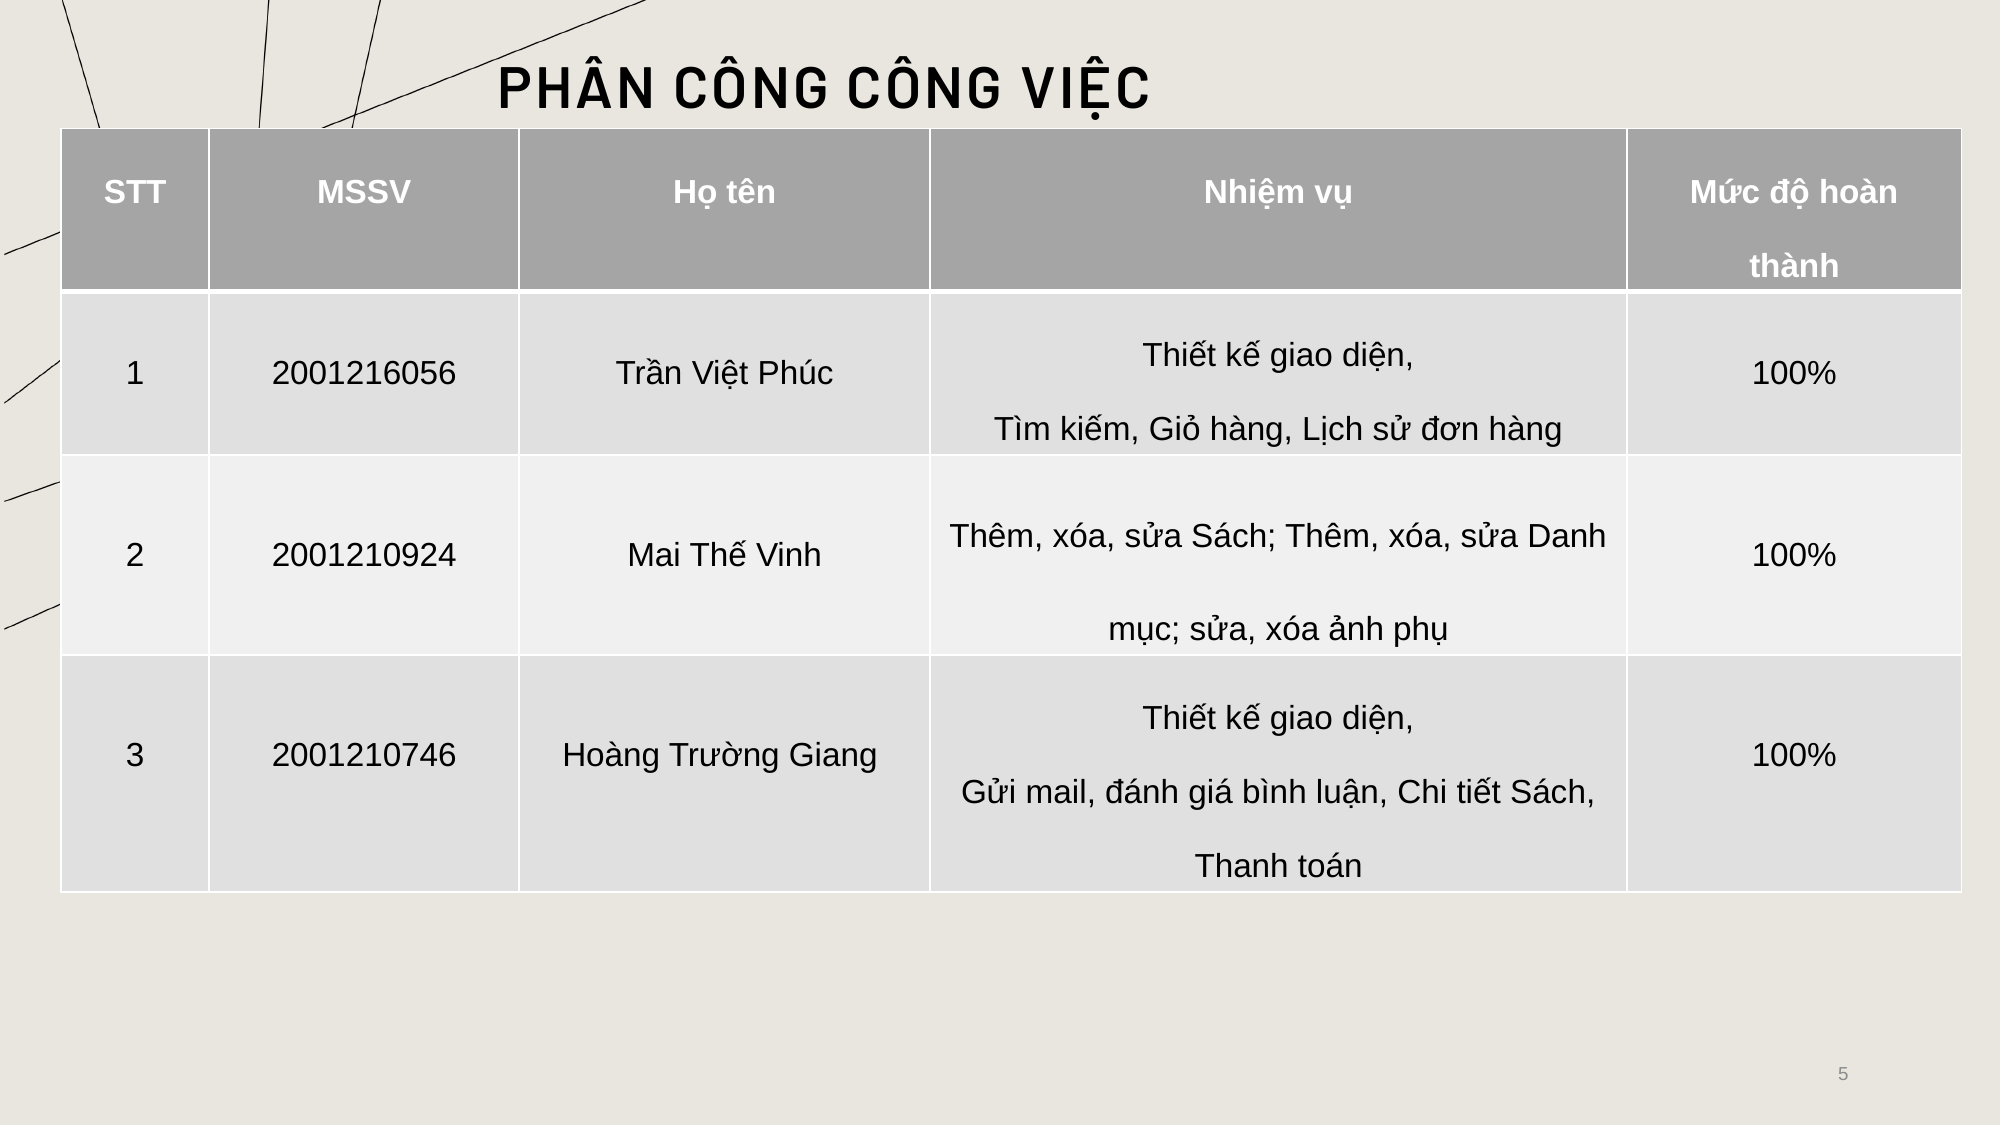

# Phân công công việc
| STT | MSSV | Họ tên | Nhiệm vụ | Mức độ hoàn thành |
| --- | --- | --- | --- | --- |
| 1 | 2001216056 | Trần Việt Phúc | Thiết kế giao diện, Tìm kiếm, Giỏ hàng, Lịch sử đơn hàng | 100% |
| 2 | 2001210924 | Mai Thế Vinh | Thêm, xóa, sửa Sách; Thêm, xóa, sửa Danh mục; sửa, xóa ảnh phụ | 100% |
| 3 | 2001210746 | Hoàng Trường Giang | Thiết kế giao diện, Gửi mail, đánh giá bình luận, Chi tiết Sách, Thanh toán | 100% |
5